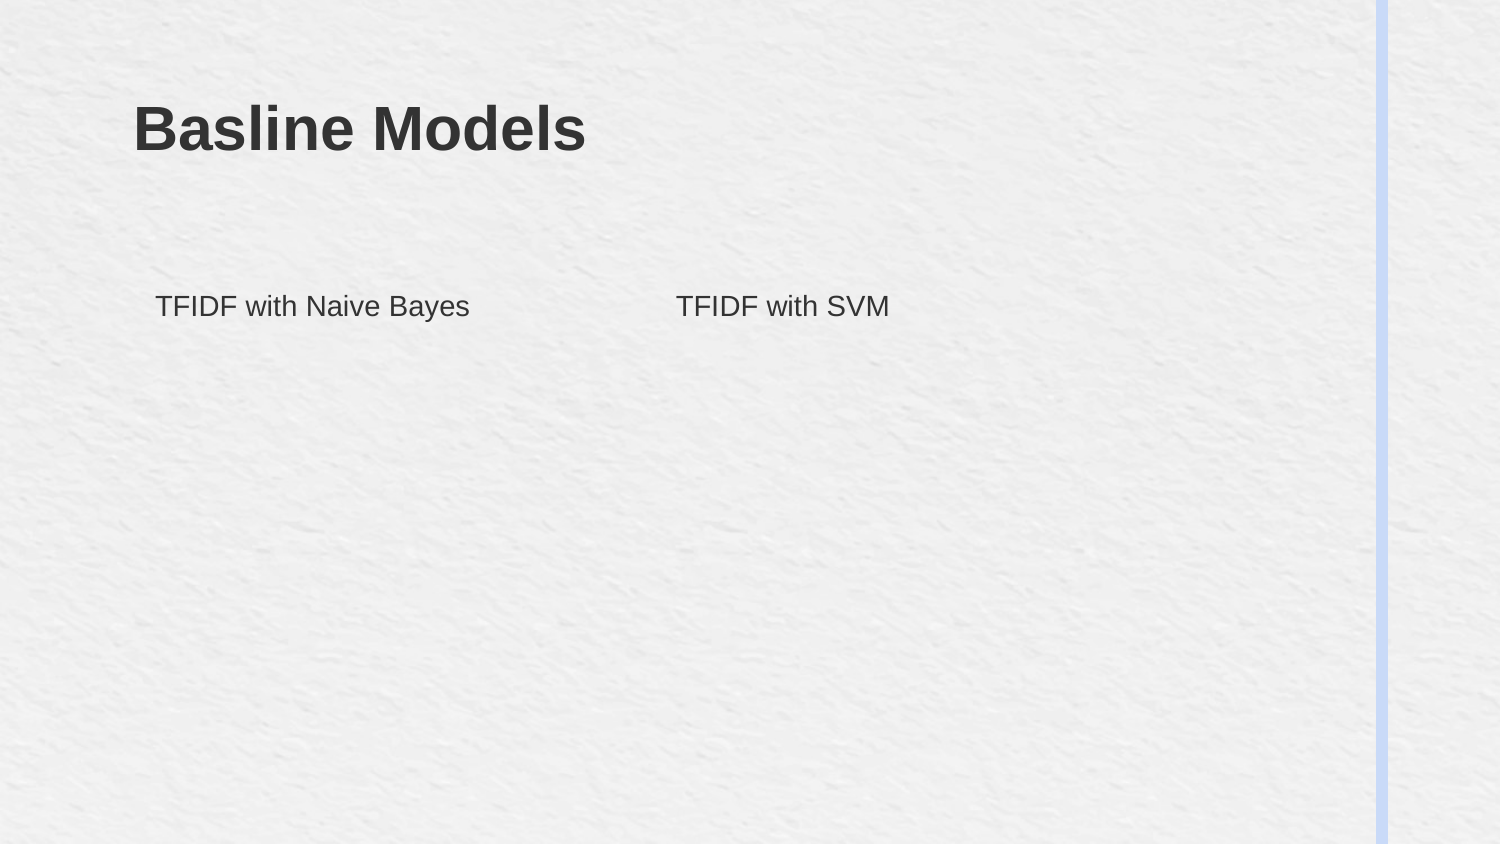

# Basline Models
TFIDF with Naive Bayes
TFIDF with SVM